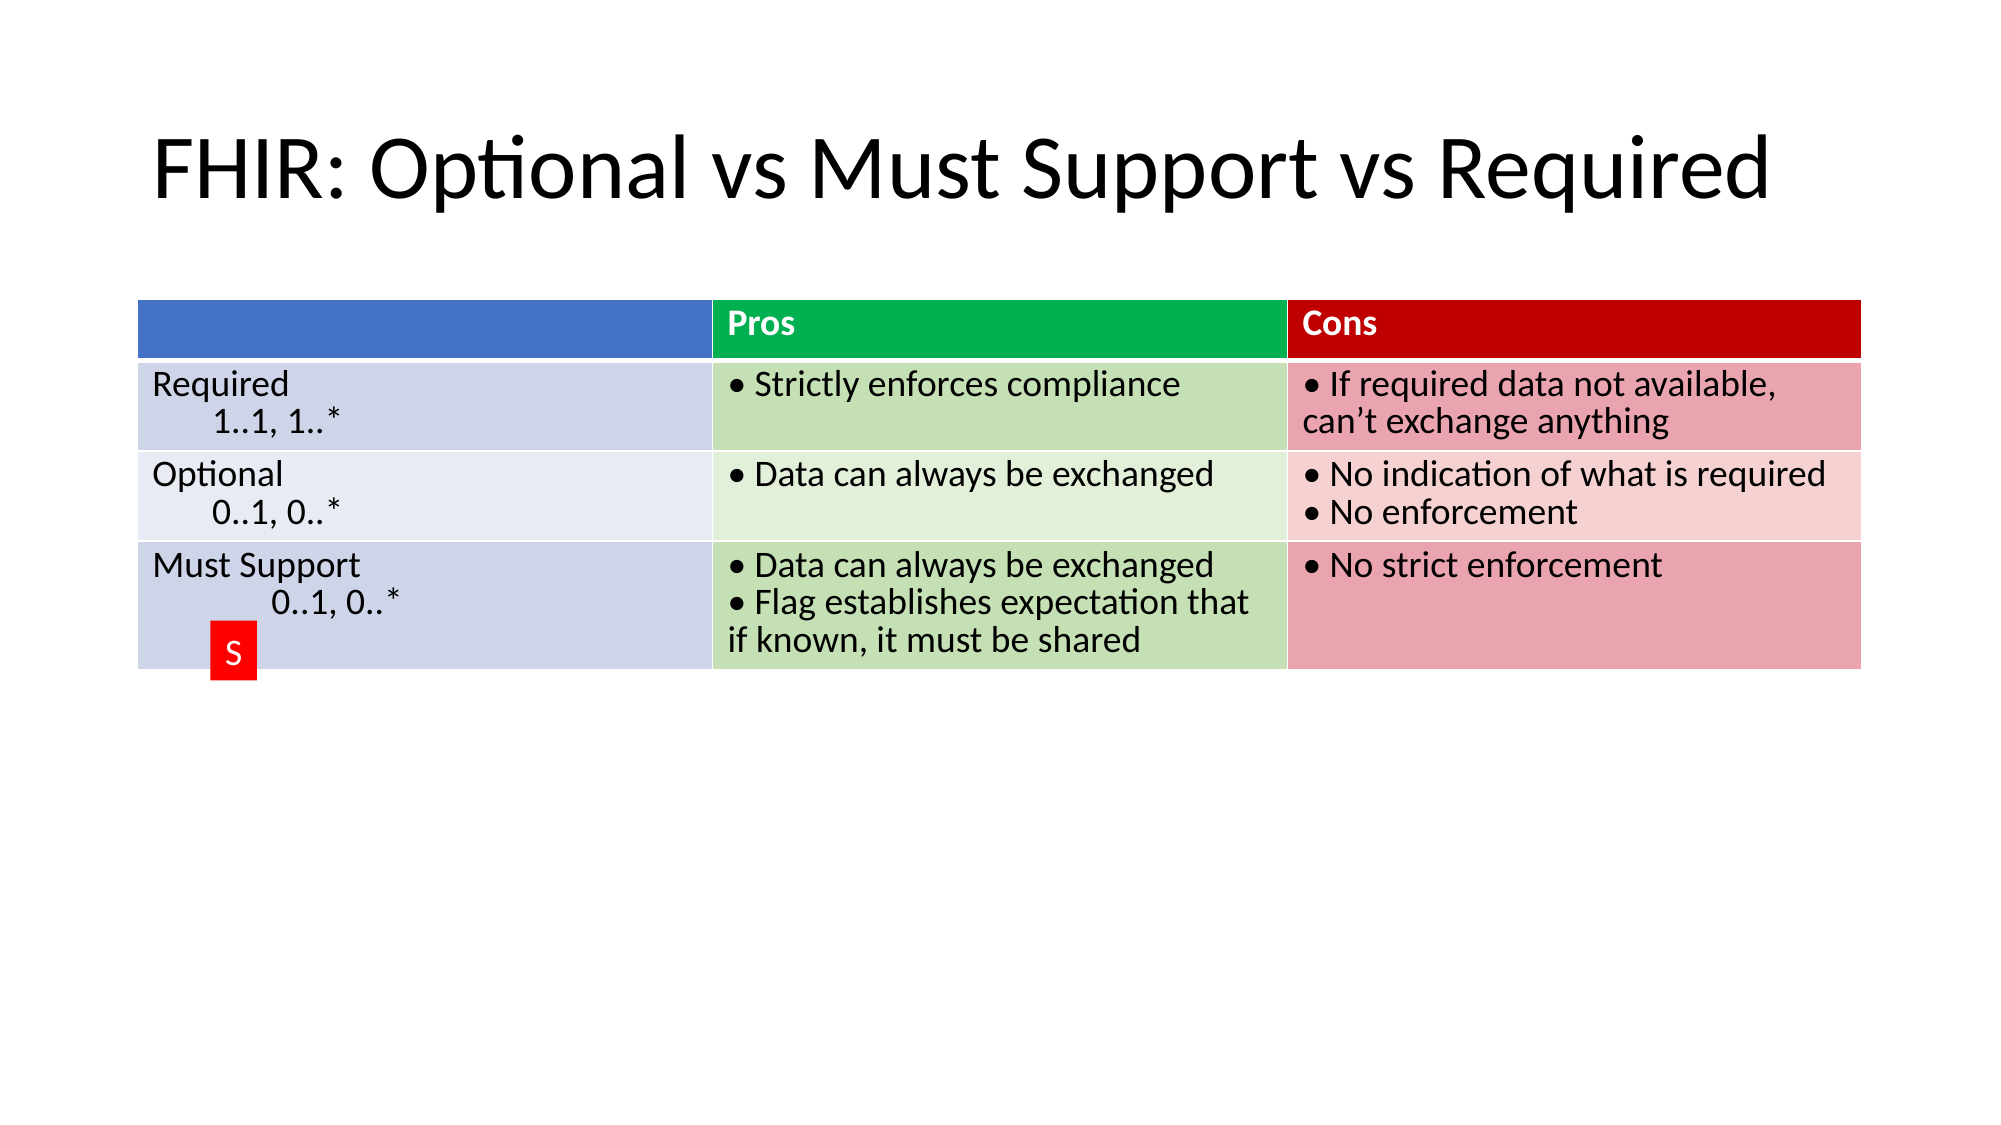

# FHIR: Optional vs Must Support vs Required
|  | Pros | Cons |
| --- | --- | --- |
| Required 1..1, 1..\* | • Strictly enforces compliance | • If required data not available, can’t exchange anything |
| Optional 0..1, 0..\* | • Data can always be exchanged | • No indication of what is required • No enforcement |
| Must Support 0..1, 0..\* | • Data can always be exchanged • Flag establishes expectation that if known, it must be shared | • No strict enforcement |
S